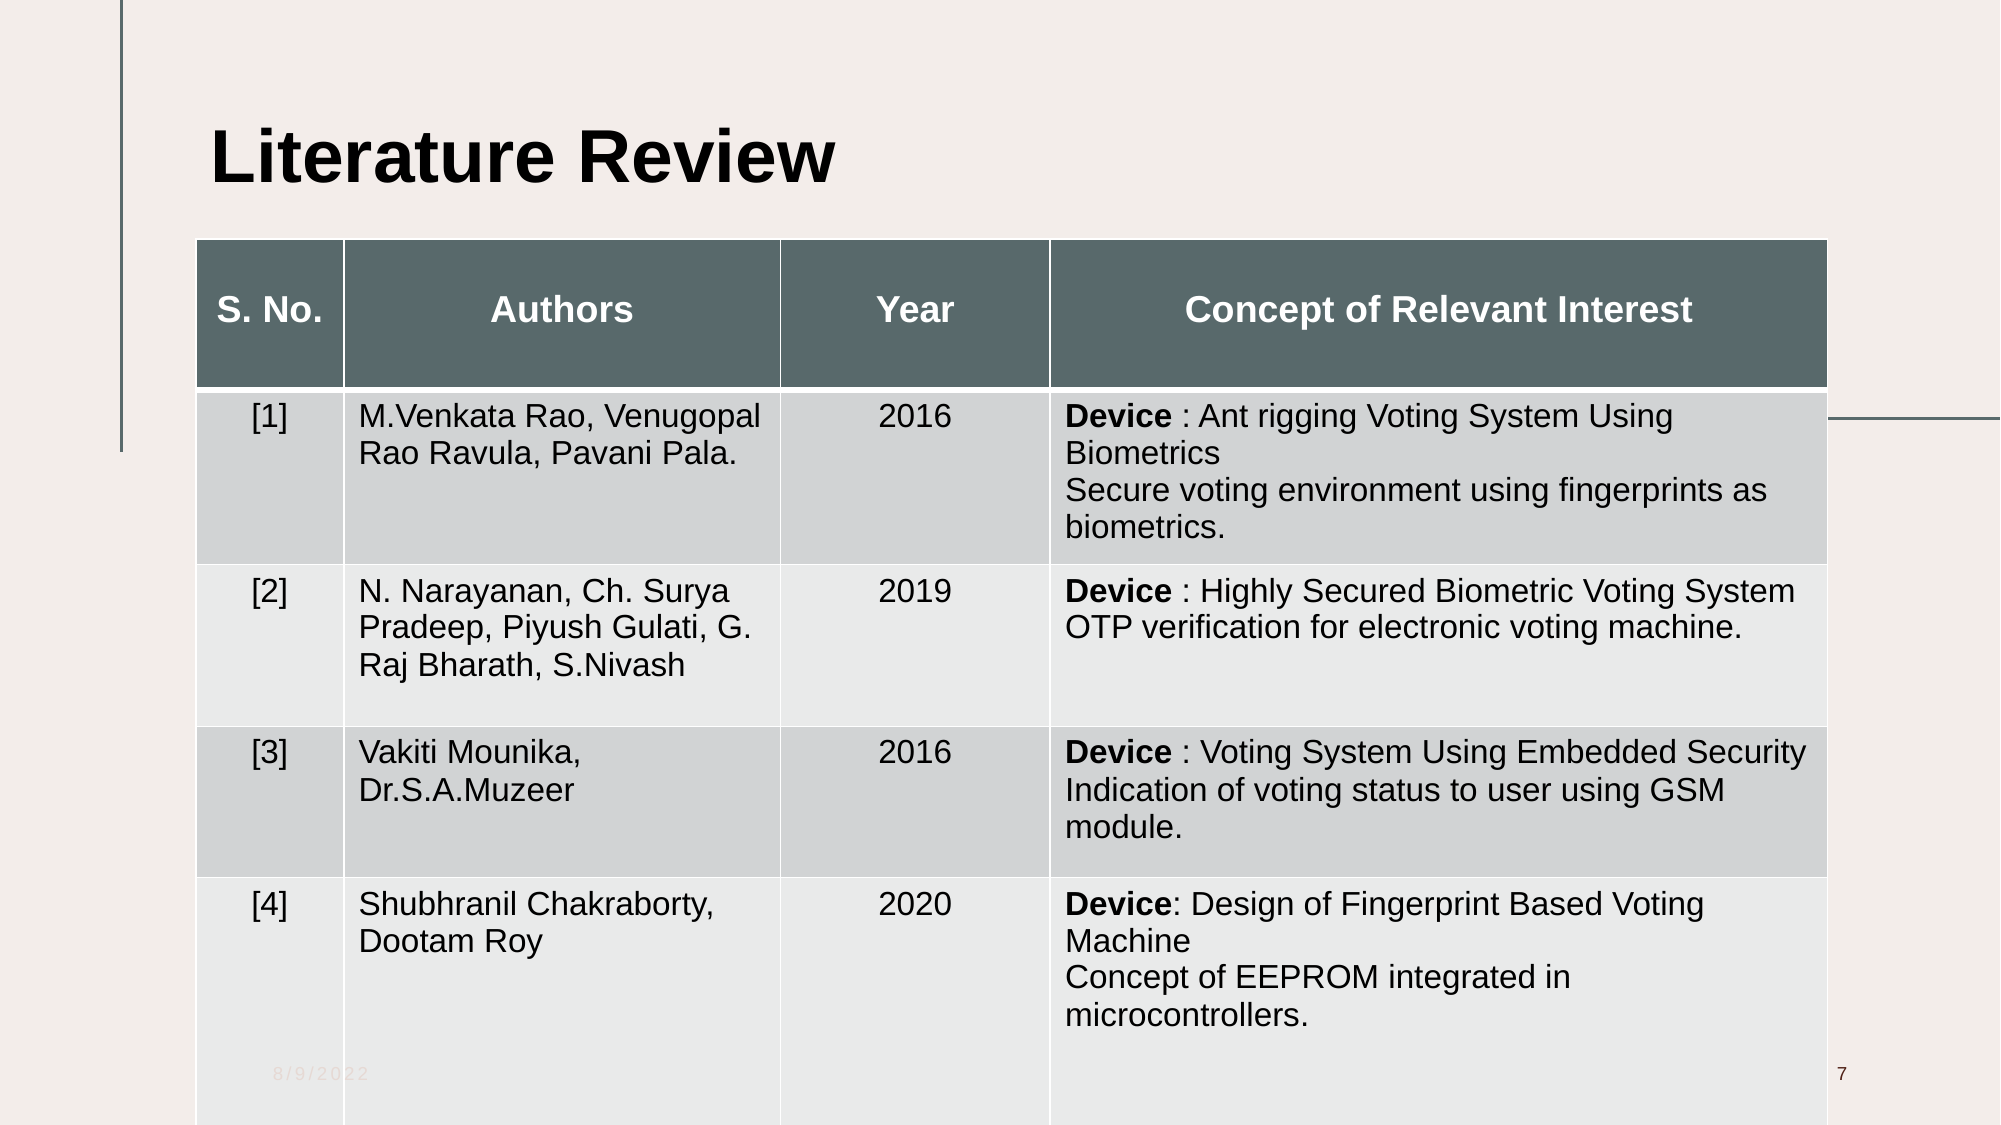

Literature Review
| S. No. | Authors | Year | Concept of Relevant Interest |
| --- | --- | --- | --- |
| [1] | M.Venkata Rao, Venugopal Rao Ravula, Pavani Pala. | 2016 | Device : Ant rigging Voting System Using Biometrics Secure voting environment using fingerprints as biometrics. |
| [2] | N. Narayanan, Ch. Surya Pradeep, Piyush Gulati, G. Raj Bharath, S.Nivash | 2019 | Device : Highly Secured Biometric Voting System OTP verification for electronic voting machine. |
| [3] | Vakiti Mounika, Dr.S.A.Muzeer | 2016 | Device : Voting System Using Embedded Security Indication of voting status to user using GSM module. |
| [4] | Shubhranil Chakraborty, Dootam Roy | 2020 | Device: Design of Fingerprint Based Voting Machine Concept of EEPROM integrated in microcontrollers. |
8/9/2022
Secure Fingerprint Voting System
7